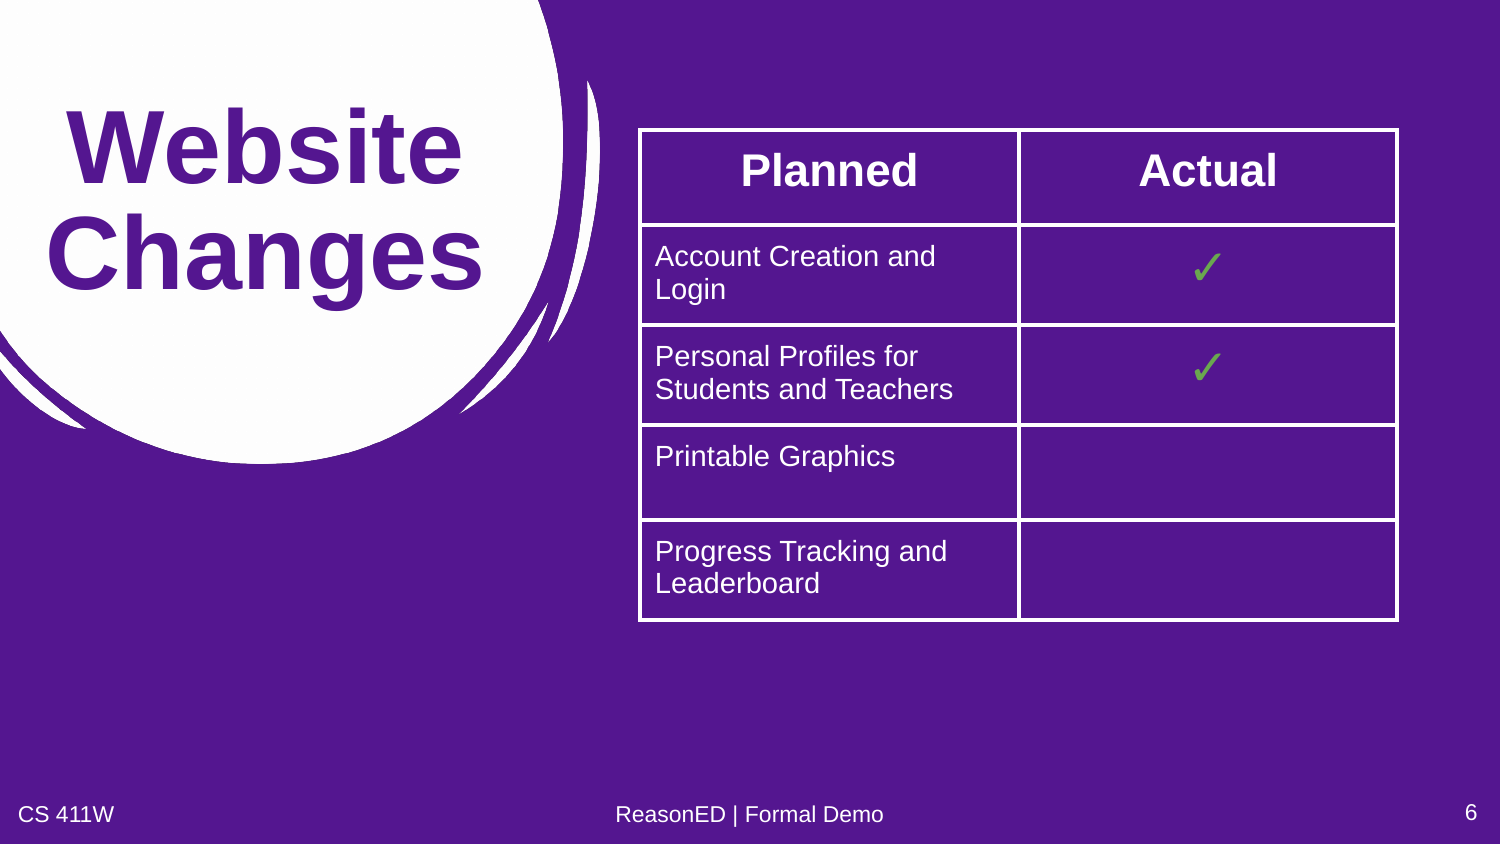

# Website
Changes
| Planned | Actual |
| --- | --- |
| Account Creation and Login | ✓ |
| Personal Profiles for Students and Teachers | ✓ |
| Printable Graphics |  |
| Progress Tracking and Leaderboard |  |
6
CS 411W
ReasonED | Formal Demo